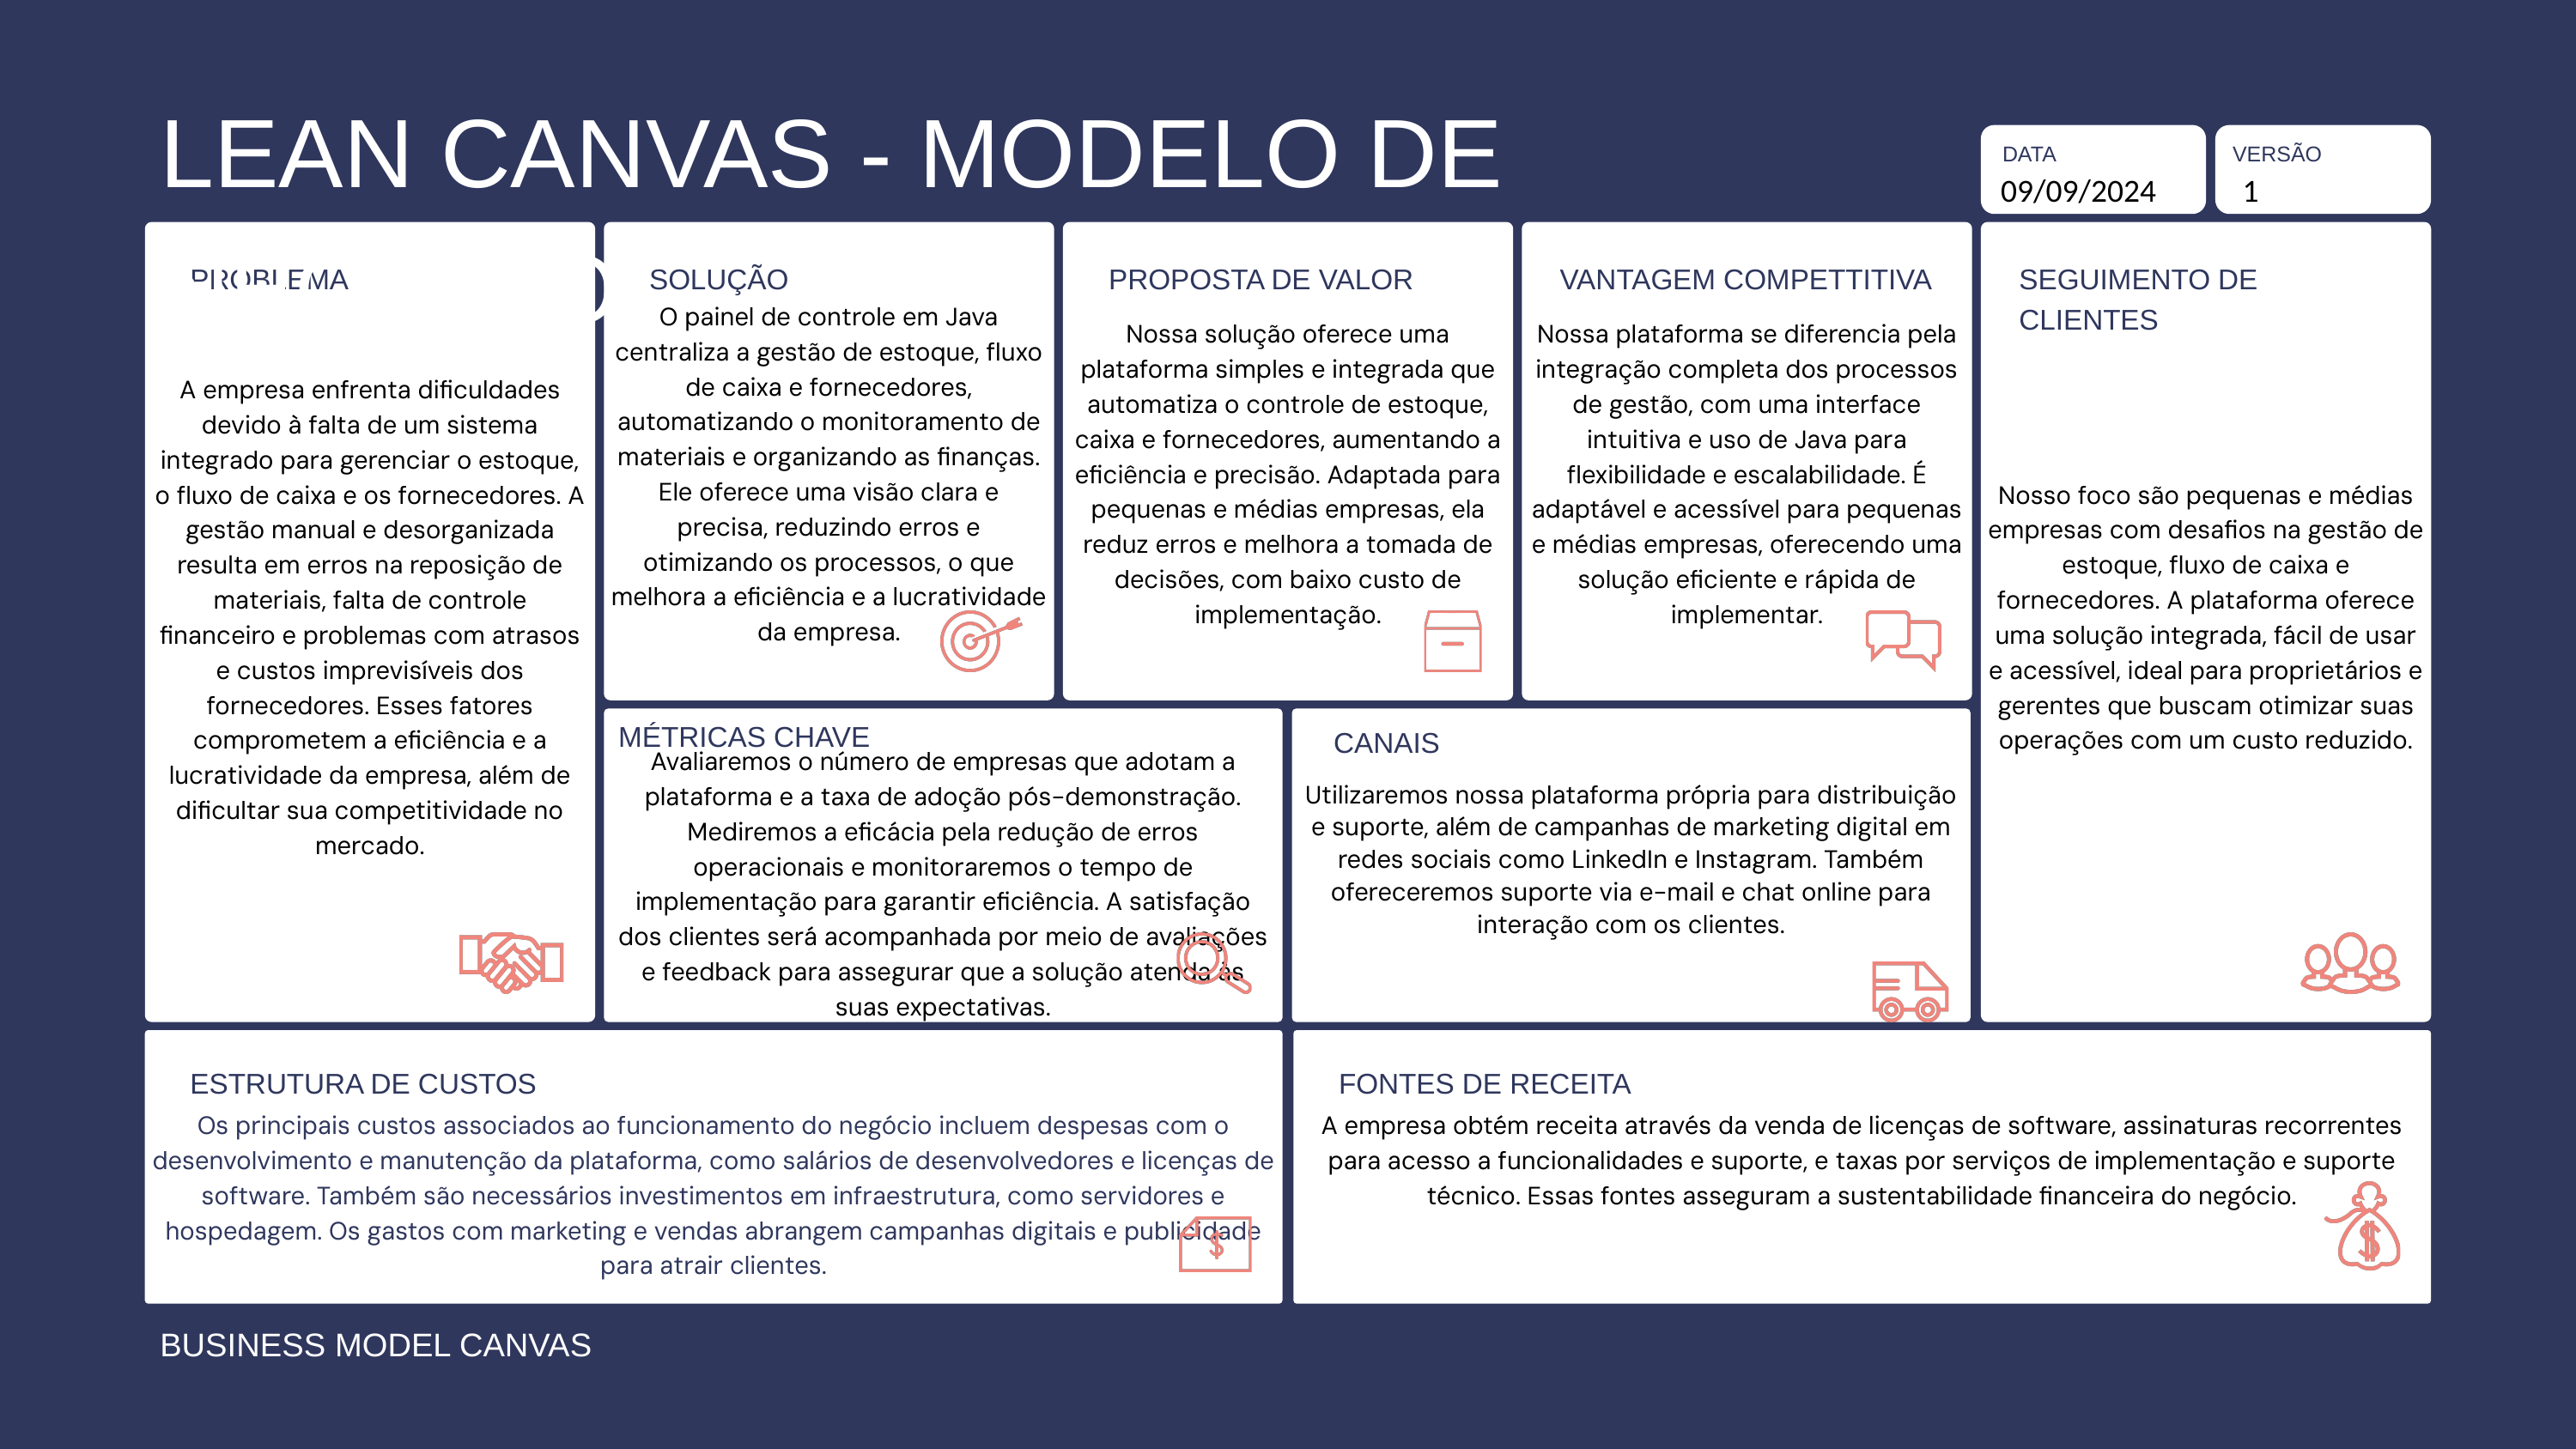

LEAN CANVAS - MODELO DE NEGÓCIO

 09/09/2024

  1

DATA
VERSÃO

A empresa enfrenta dificuldades devido à falta de um sistema integrado para gerenciar o estoque, o fluxo de caixa e os fornecedores. A gestão manual e desorganizada resulta em erros na reposição de materiais, falta de controle financeiro e problemas com atrasos e custos imprevisíveis dos fornecedores. Esses fatores comprometem a eficiência e a lucratividade da empresa, além de dificultar sua competitividade no mercado.

O painel de controle em Java centraliza a gestão de estoque, fluxo de caixa e fornecedores, automatizando o monitoramento de materiais e organizando as finanças. Ele oferece uma visão clara e precisa, reduzindo erros e otimizando os processos, o que melhora a eficiência e a lucratividade da empresa.

Nossa solução oferece uma plataforma simples e integrada que automatiza o controle de estoque, caixa e fornecedores, aumentando a eficiência e precisão. Adaptada para pequenas e médias empresas, ela reduz erros e melhora a tomada de decisões, com baixo custo de implementação.

Nossa plataforma se diferencia pela integração completa dos processos de gestão, com uma interface intuitiva e uso de Java para flexibilidade e escalabilidade. É adaptável e acessível para pequenas e médias empresas, oferecendo uma solução eficiente e rápida de implementar.

Nosso foco são pequenas e médias empresas com desafios na gestão de estoque, fluxo de caixa e fornecedores. A plataforma oferece uma solução integrada, fácil de usar e acessível, ideal para proprietários e gerentes que buscam otimizar suas operações com um custo reduzido.
PROBLEMA
SOLUÇÃO
PROPOSTA DE VALOR
VANTAGEM COMPETTITIVA
SEGUIMENTO DE CLIENTES

Avaliaremos o número de empresas que adotam a plataforma e a taxa de adoção pós-demonstração. Mediremos a eficácia pela redução de erros operacionais e monitoraremos o tempo de implementação para garantir eficiência. A satisfação dos clientes será acompanhada por meio de avaliações e feedback para assegurar que a solução atenda às suas expectativas.

Utilizaremos nossa plataforma própria para distribuição e suporte, além de campanhas de marketing digital em redes sociais como LinkedIn e Instagram. Também ofereceremos suporte via e-mail e chat online para interação com os clientes.
MÉTRICAS CHAVE
CANAIS

Os principais custos associados ao funcionamento do negócio incluem despesas com o desenvolvimento e manutenção da plataforma, como salários de desenvolvedores e licenças de software. Também são necessários investimentos em infraestrutura, como servidores e hospedagem. Os gastos com marketing e vendas abrangem campanhas digitais e publicidade para atrair clientes.

A empresa obtém receita através da venda de licenças de software, assinaturas recorrentes para acesso a funcionalidades e suporte, e taxas por serviços de implementação e suporte técnico. Essas fontes asseguram a sustentabilidade financeira do negócio.
ESTRUTURA DE CUSTOS
FONTES DE RECEITA

BUSINESS MODEL CANVAS